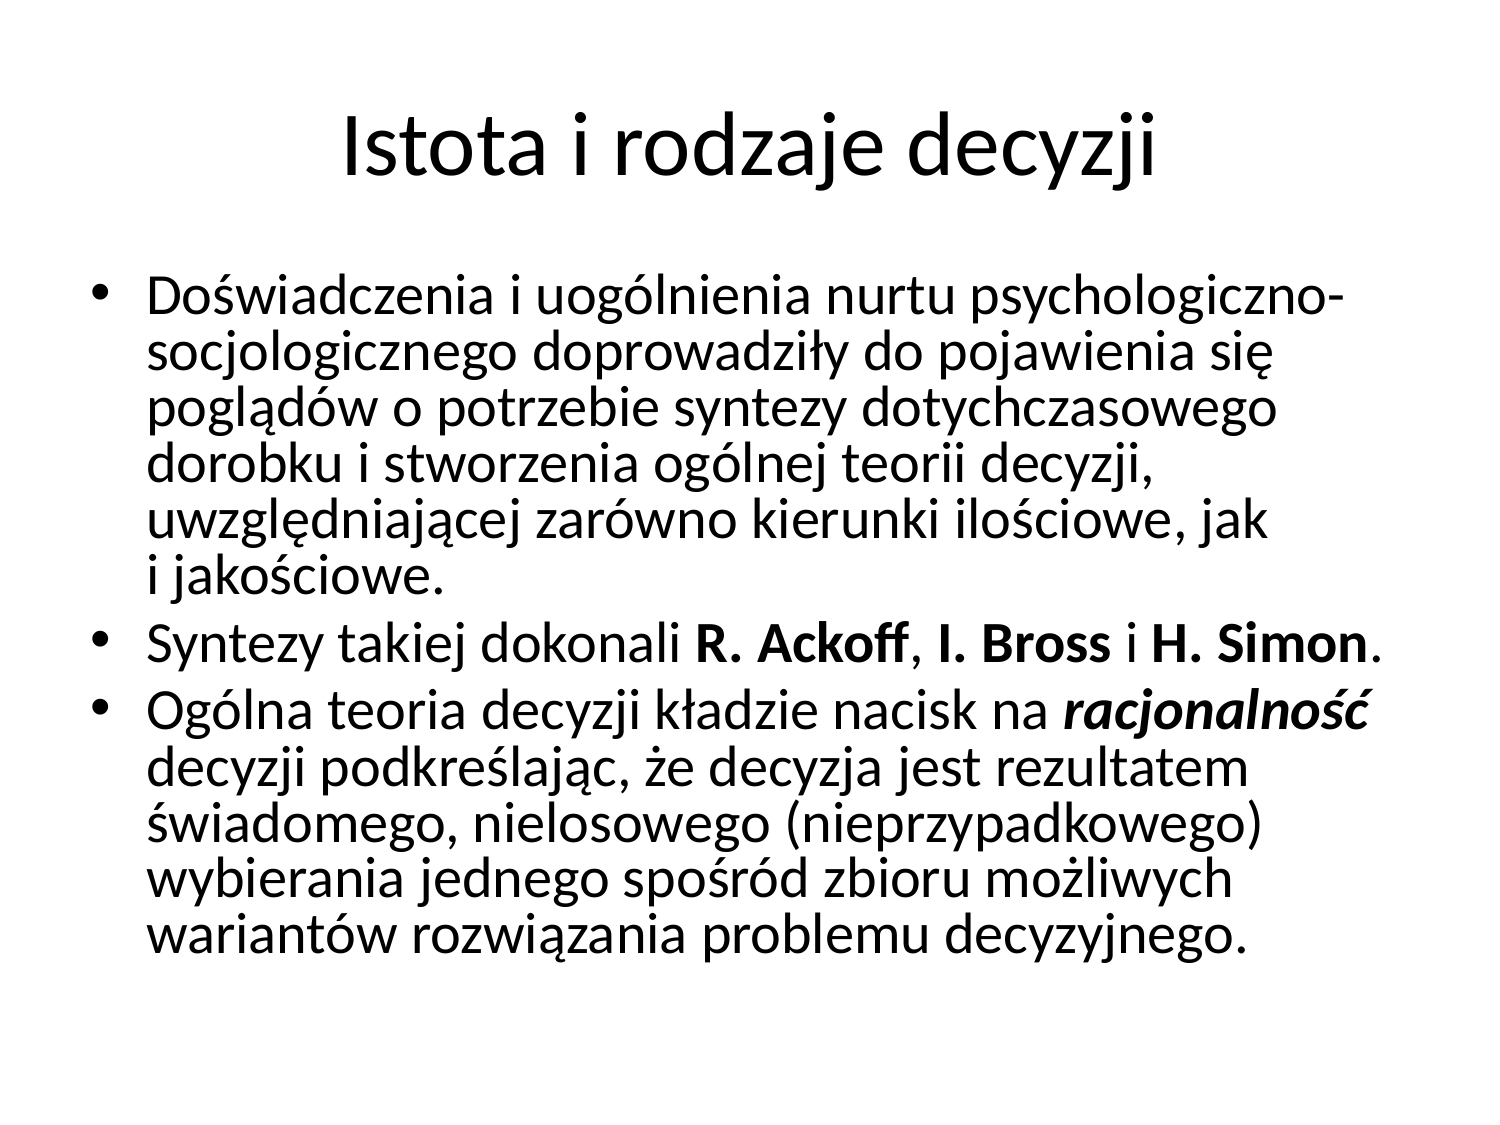

# Istota i rodzaje decyzji
Doświadczenia i uogólnienia nurtu psychologiczno-socjologicznego doprowadziły do pojawienia się poglądów o potrzebie syntezy dotychczasowego dorobku i stworzenia ogólnej teorii decyzji, uwzględniającej zarówno kierunki ilościowe, jak
i jakościowe.
Syntezy takiej dokonali R. Ackoff, I. Bross i H. Simon.
Ogólna teoria decyzji kładzie nacisk na racjonalność decyzji podkreślając, że decyzja jest rezultatem świadomego, nielosowego (nieprzypadkowego) wybierania jednego spośród zbioru możliwych wariantów rozwiązania problemu decyzyjnego.